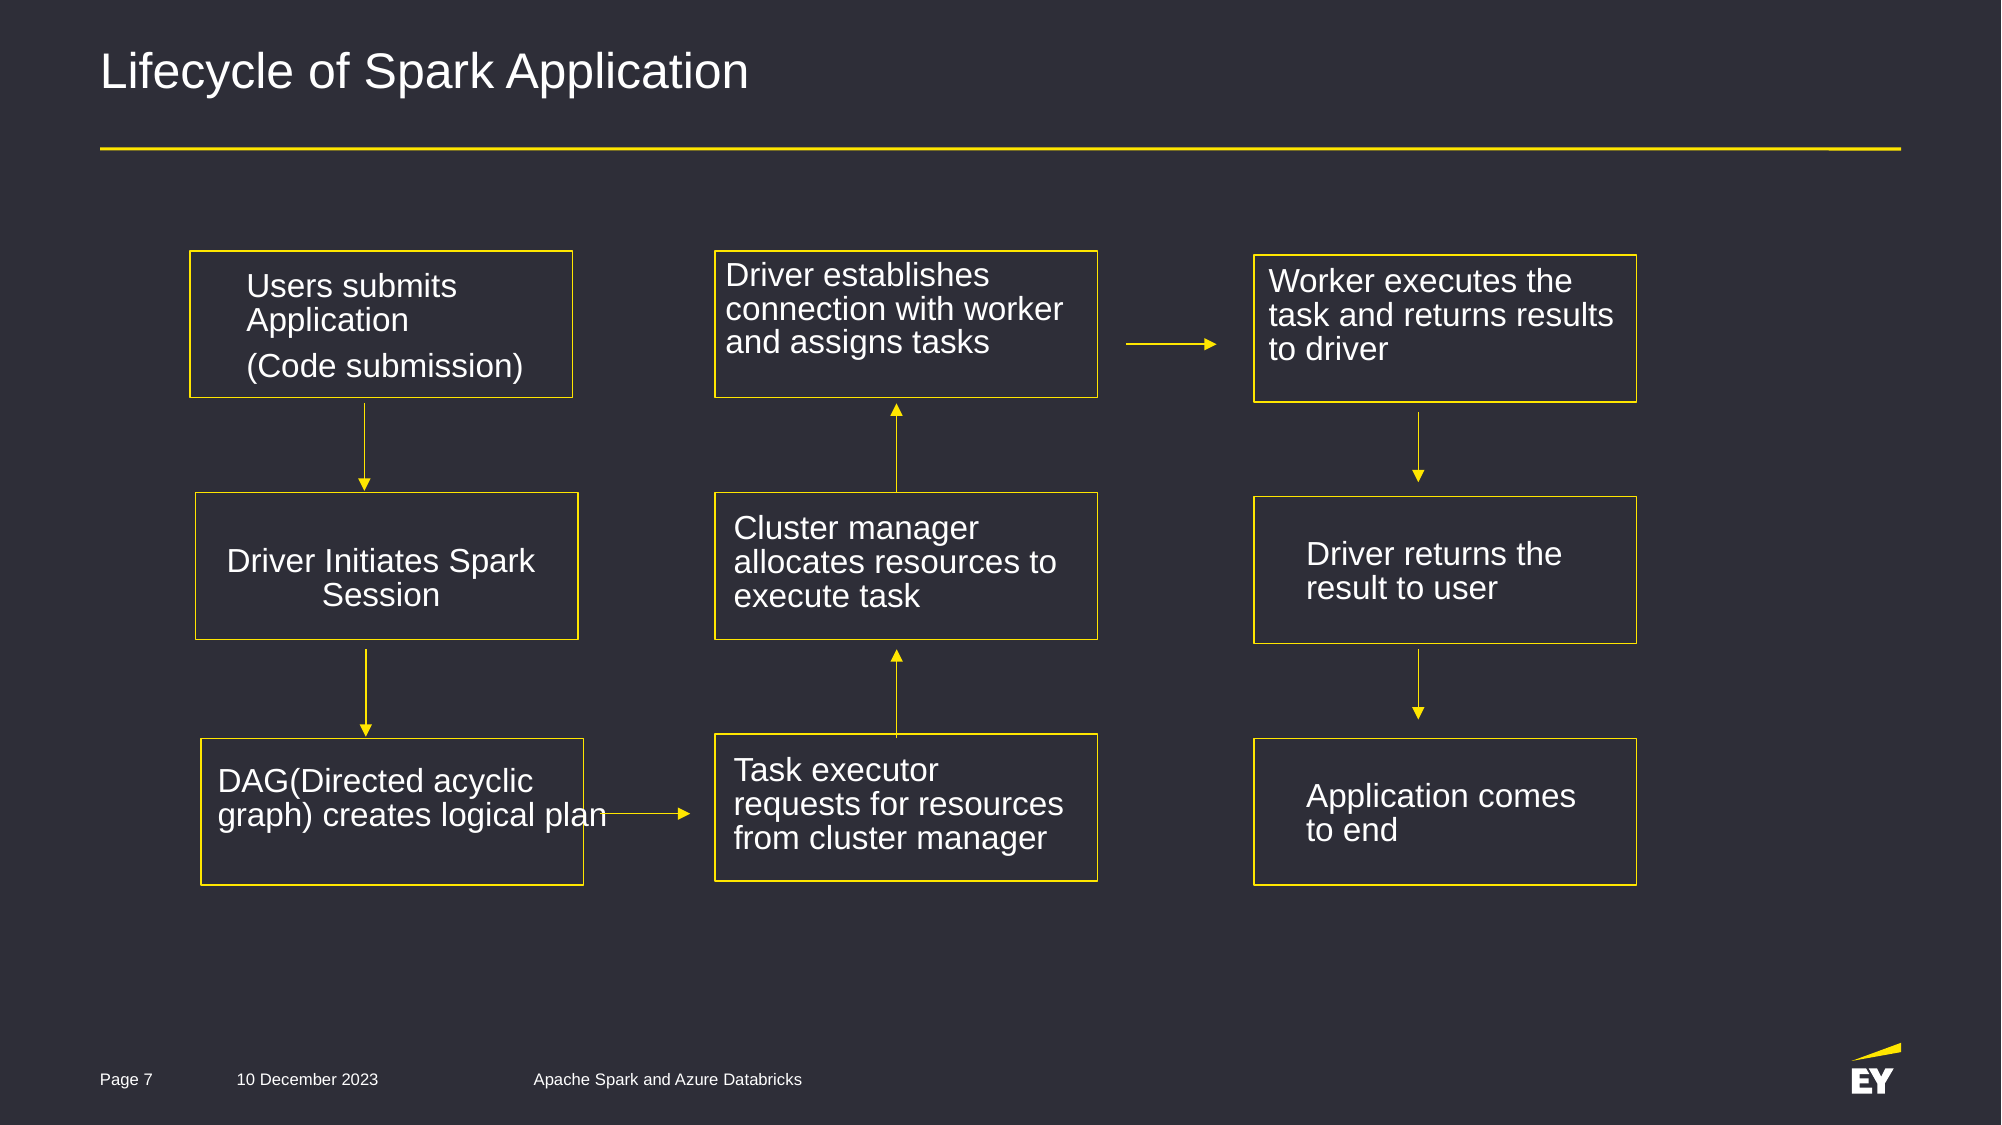

# Lifecycle of Spark Application

Driver establishes connection with worker and assigns tasks

Worker executes the task and returns results to driver
Users submits Application
(Code submission)

Cluster manager allocates resources to execute task
Driver returns the result to user
Driver Initiates Spark Session

Task executor requests for resources from cluster manager
DAG(Directed acyclic graph) creates logical plan
Application comes to end